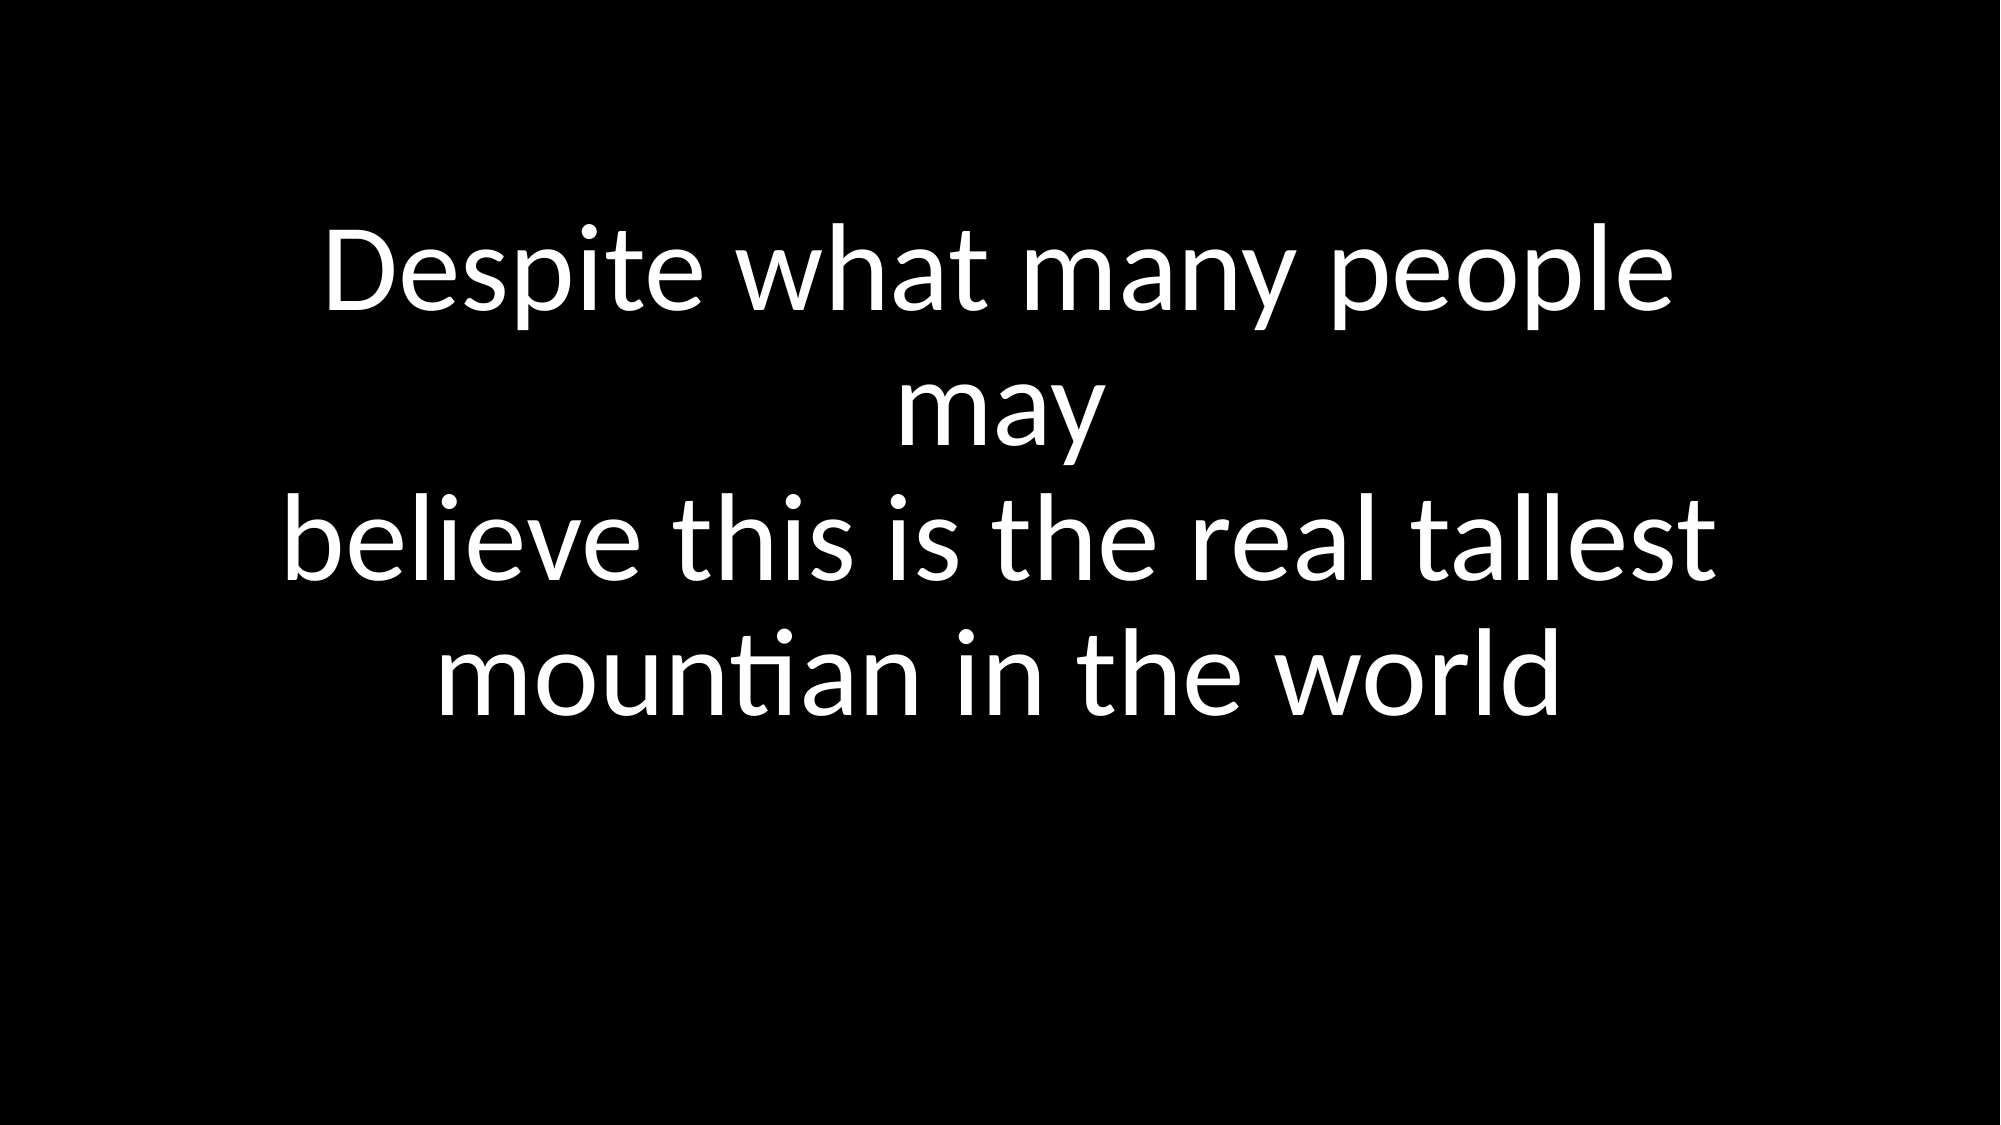

# Despite what many people may believe this is the real tallest mountian in the world